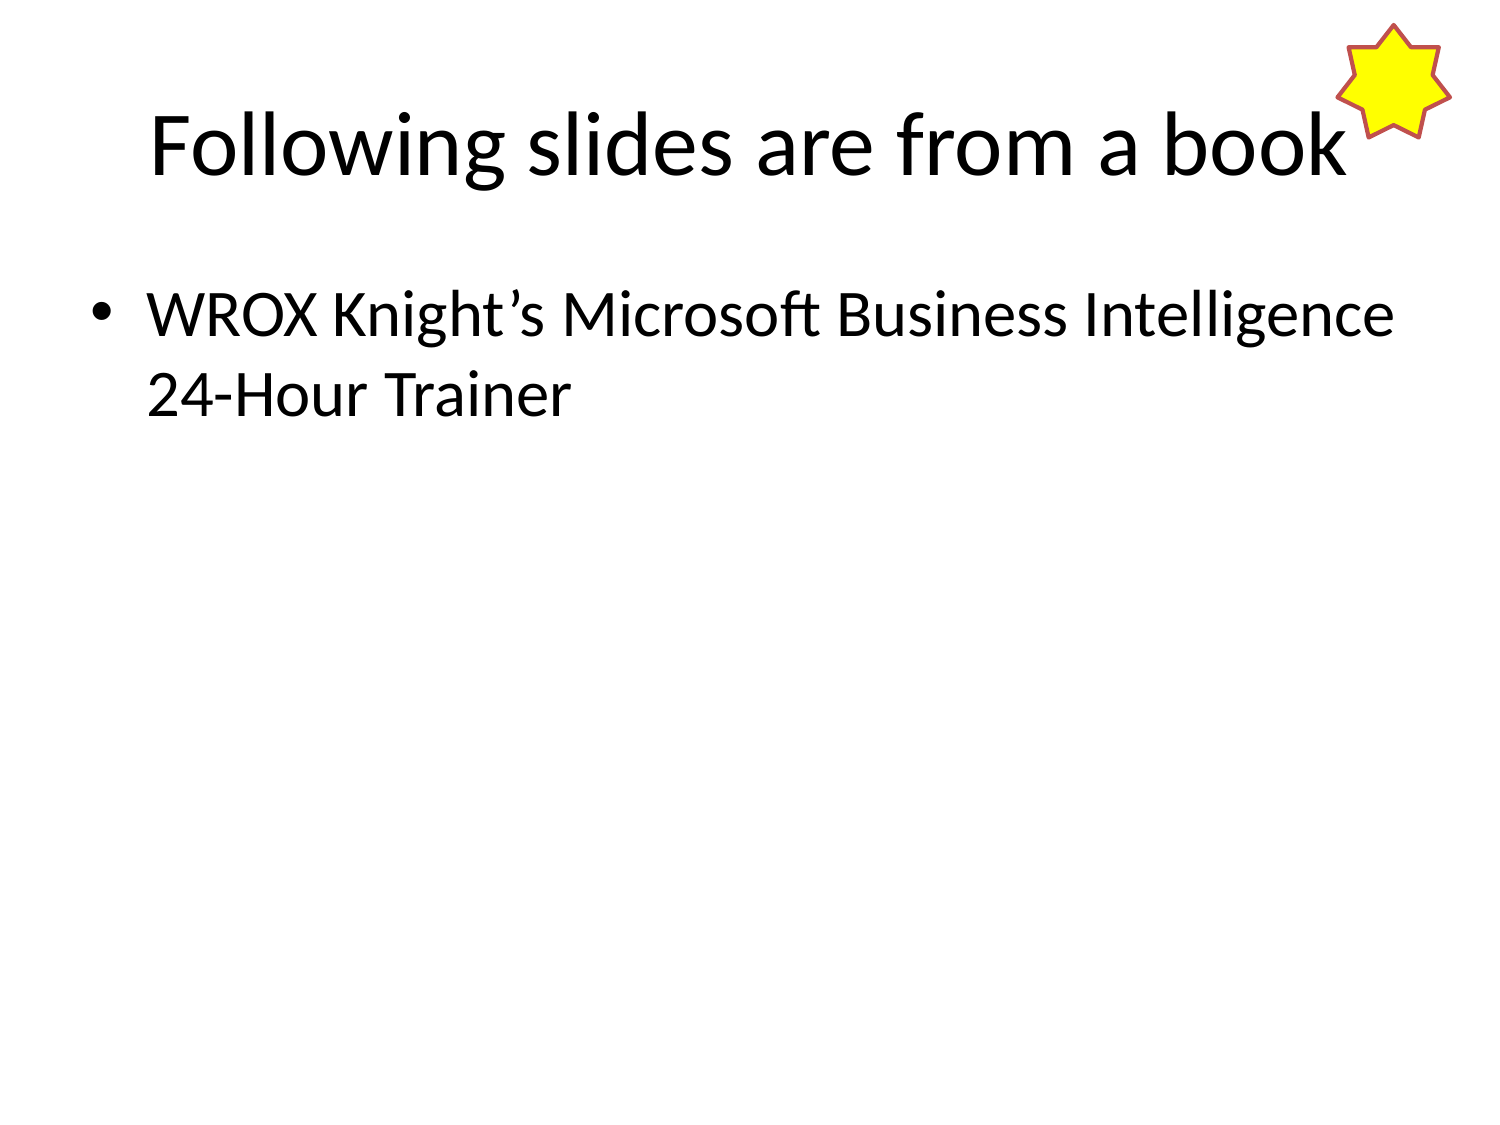

# Following slides are from a book
WROX Knight’s Microsoft Business Intelligence 24-Hour Trainer